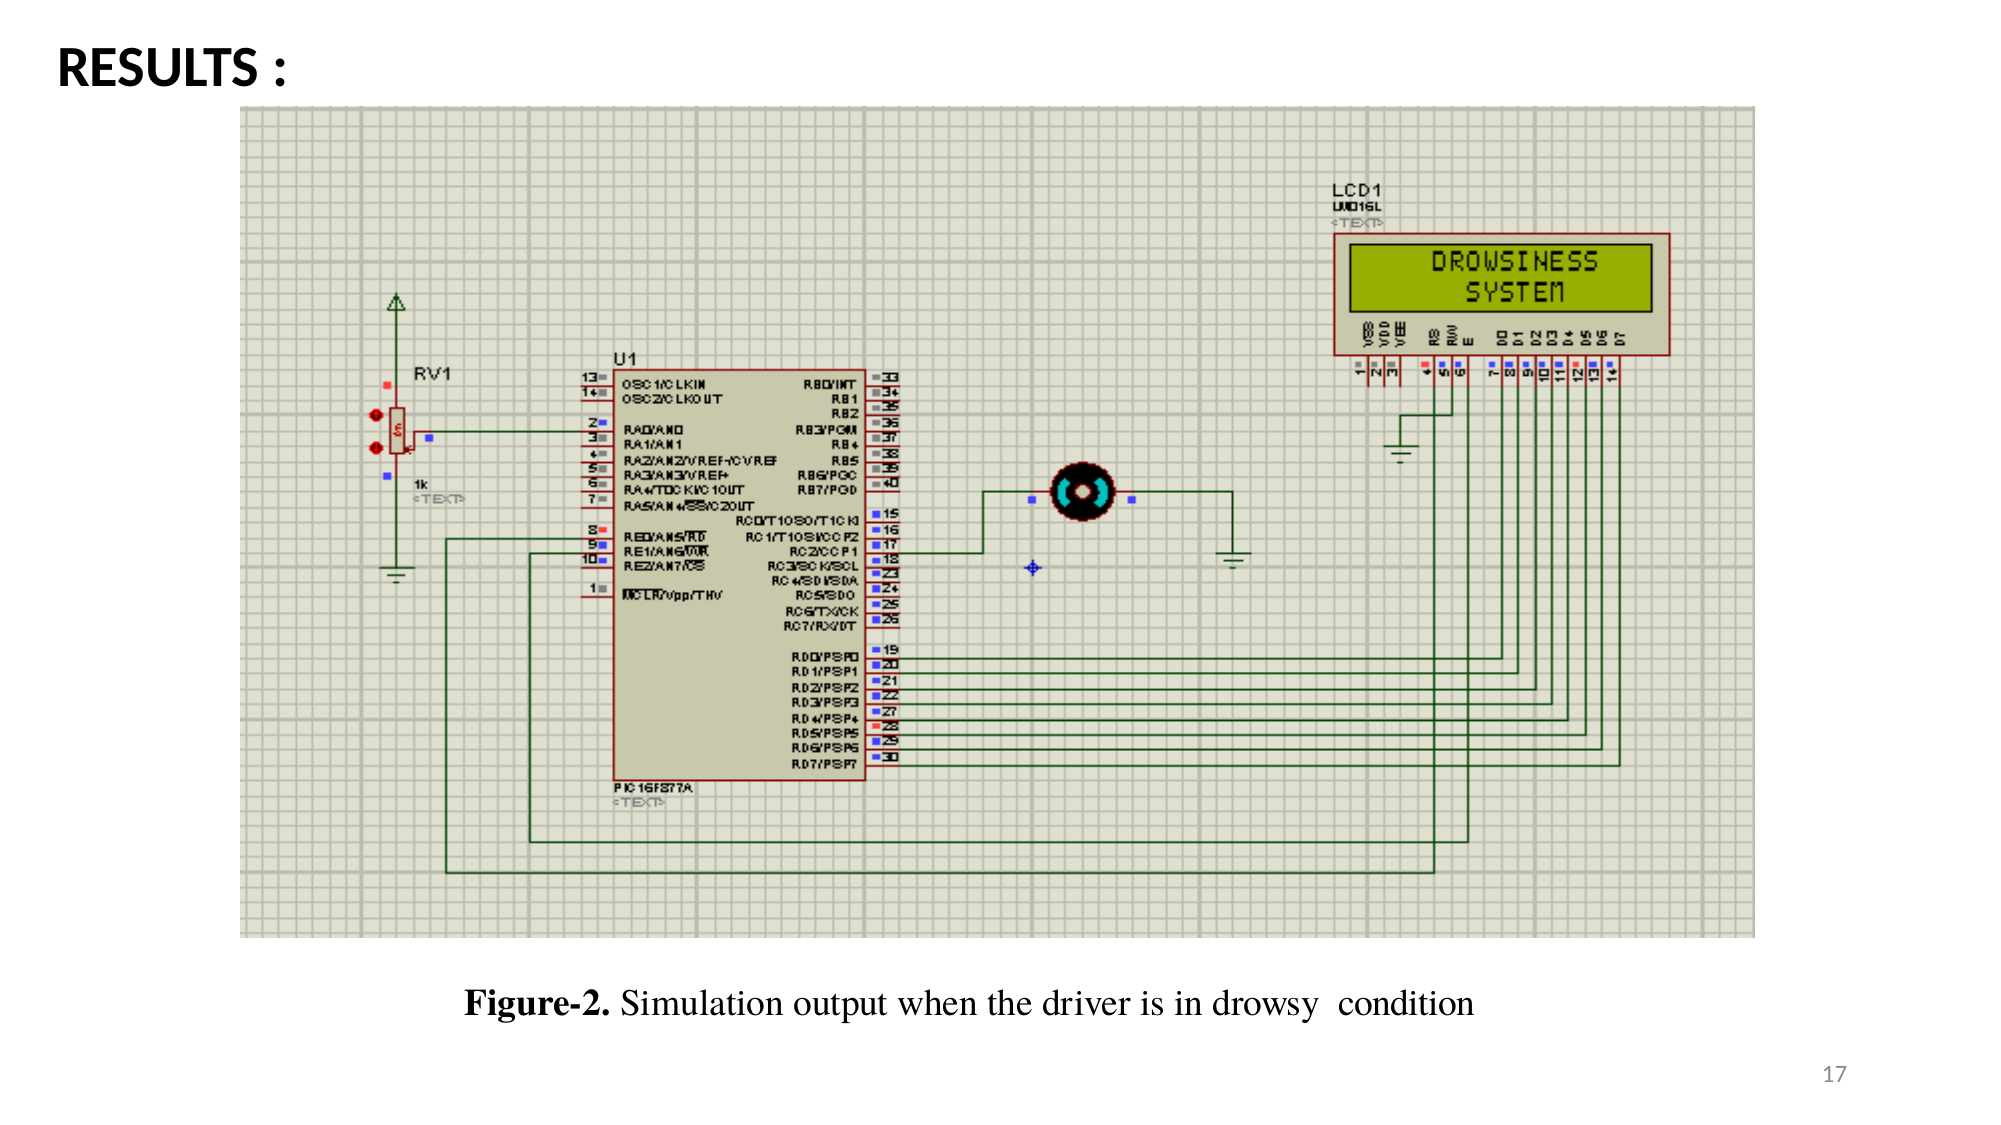

RESULTS :

Figure-2. Simulation output when the driver is in drowsy  condition
17